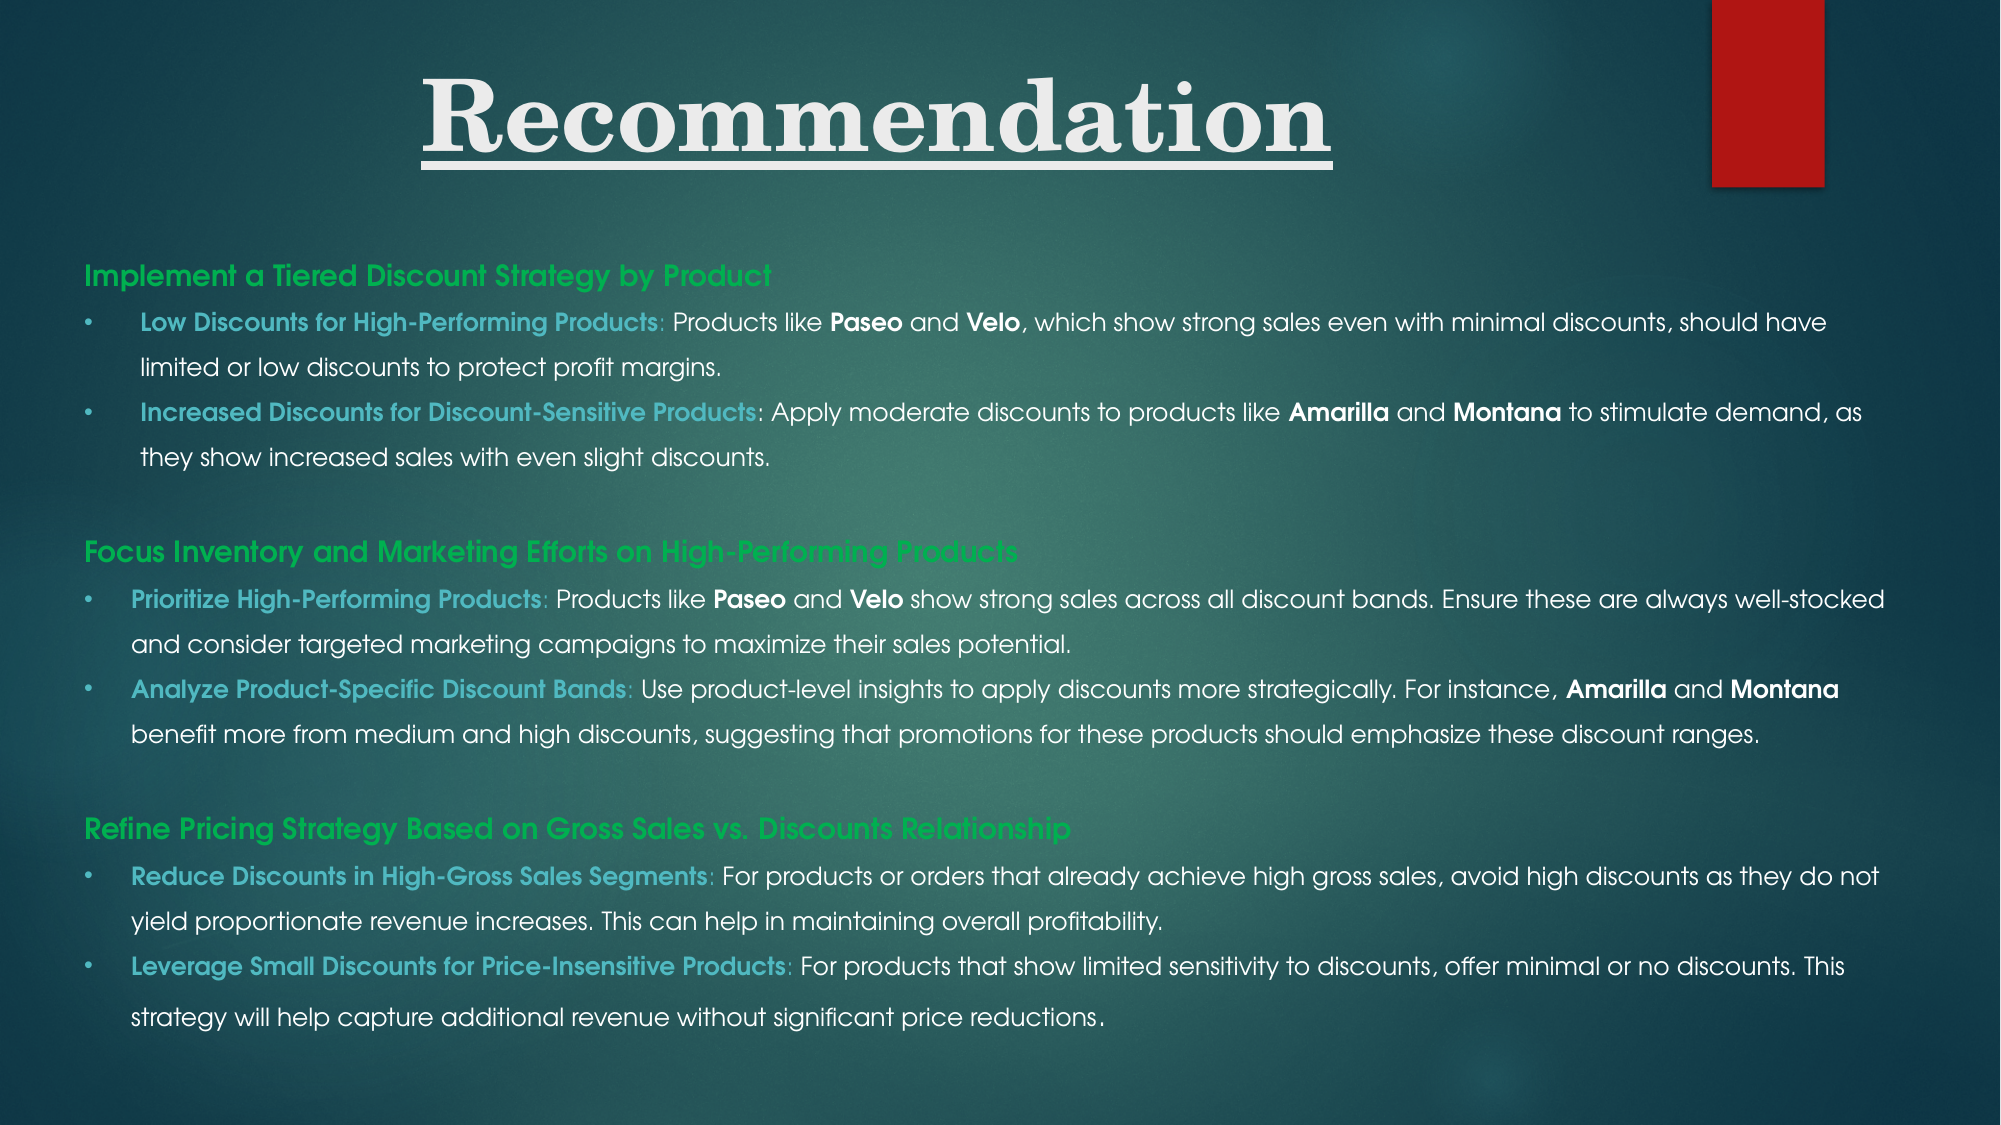

# Recommendation
Implement a Tiered Discount Strategy by Product
Low Discounts for High-Performing Products: Products like Paseo and Velo, which show strong sales even with minimal discounts, should have limited or low discounts to protect profit margins.
Increased Discounts for Discount-Sensitive Products: Apply moderate discounts to products like Amarilla and Montana to stimulate demand, as they show increased sales with even slight discounts.

Focus Inventory and Marketing Efforts on High-Performing Products
Prioritize High-Performing Products: Products like Paseo and Velo show strong sales across all discount bands. Ensure these are always well-stocked and consider targeted marketing campaigns to maximize their sales potential.
Analyze Product-Specific Discount Bands: Use product-level insights to apply discounts more strategically. For instance, Amarilla and Montana benefit more from medium and high discounts, suggesting that promotions for these products should emphasize these discount ranges.

Refine Pricing Strategy Based on Gross Sales vs. Discounts Relationship
Reduce Discounts in High-Gross Sales Segments: For products or orders that already achieve high gross sales, avoid high discounts as they do not yield proportionate revenue increases. This can help in maintaining overall profitability.
Leverage Small Discounts for Price-Insensitive Products: For products that show limited sensitivity to discounts, offer minimal or no discounts. This strategy will help capture additional revenue without significant price reductions.